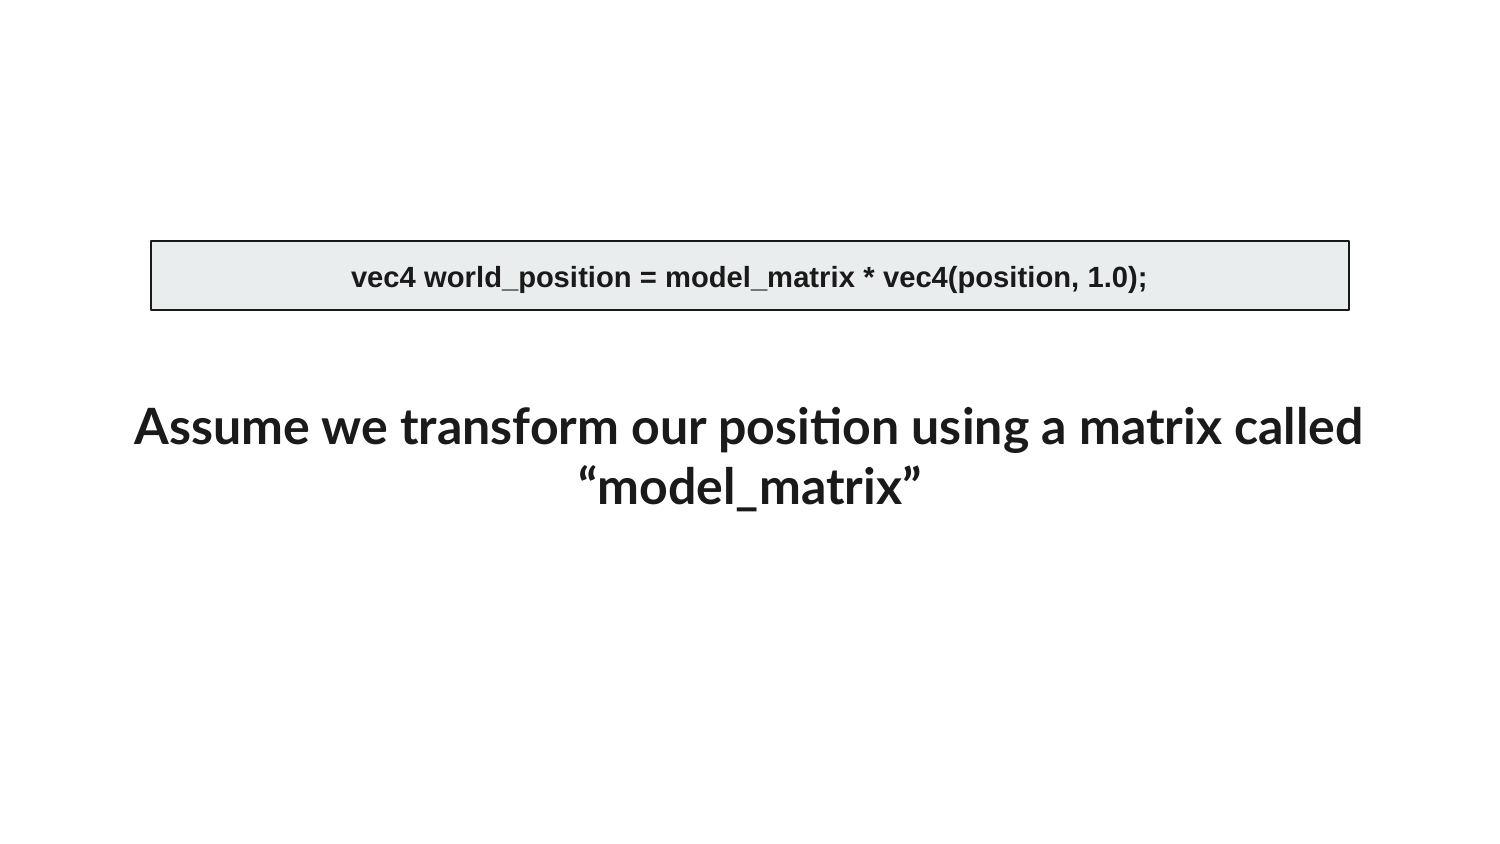

vec4 world_position = model_matrix * vec4(position, 1.0);
Assume we transform our position using a matrix called “model_matrix”